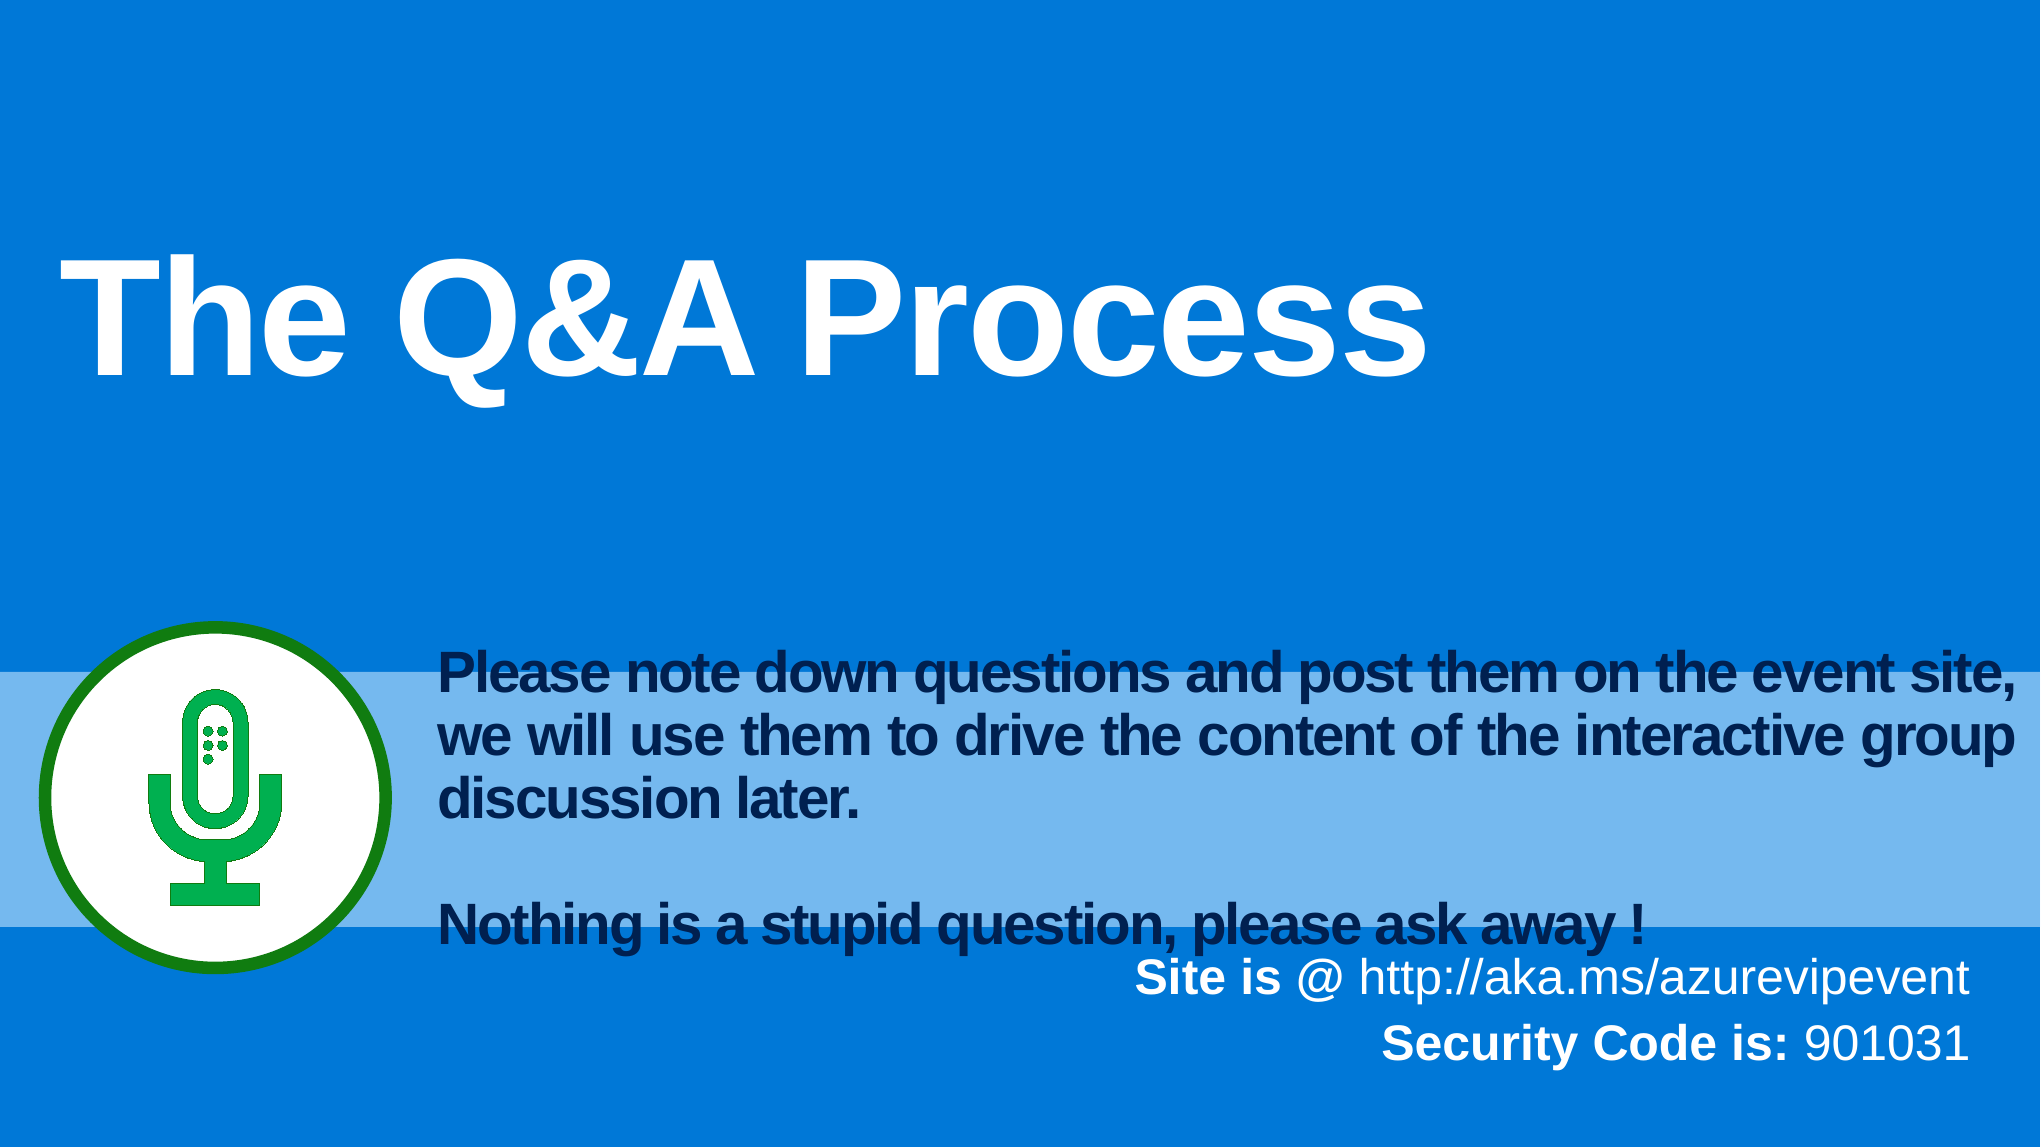

The Q&A Process

Please note down questions and post them on the event site, we will use them to drive the content of the interactive group discussion later.

Nothing is a stupid question, please ask away !

Site is @ http://aka.ms/azurevipevent
Security Code is: 901031